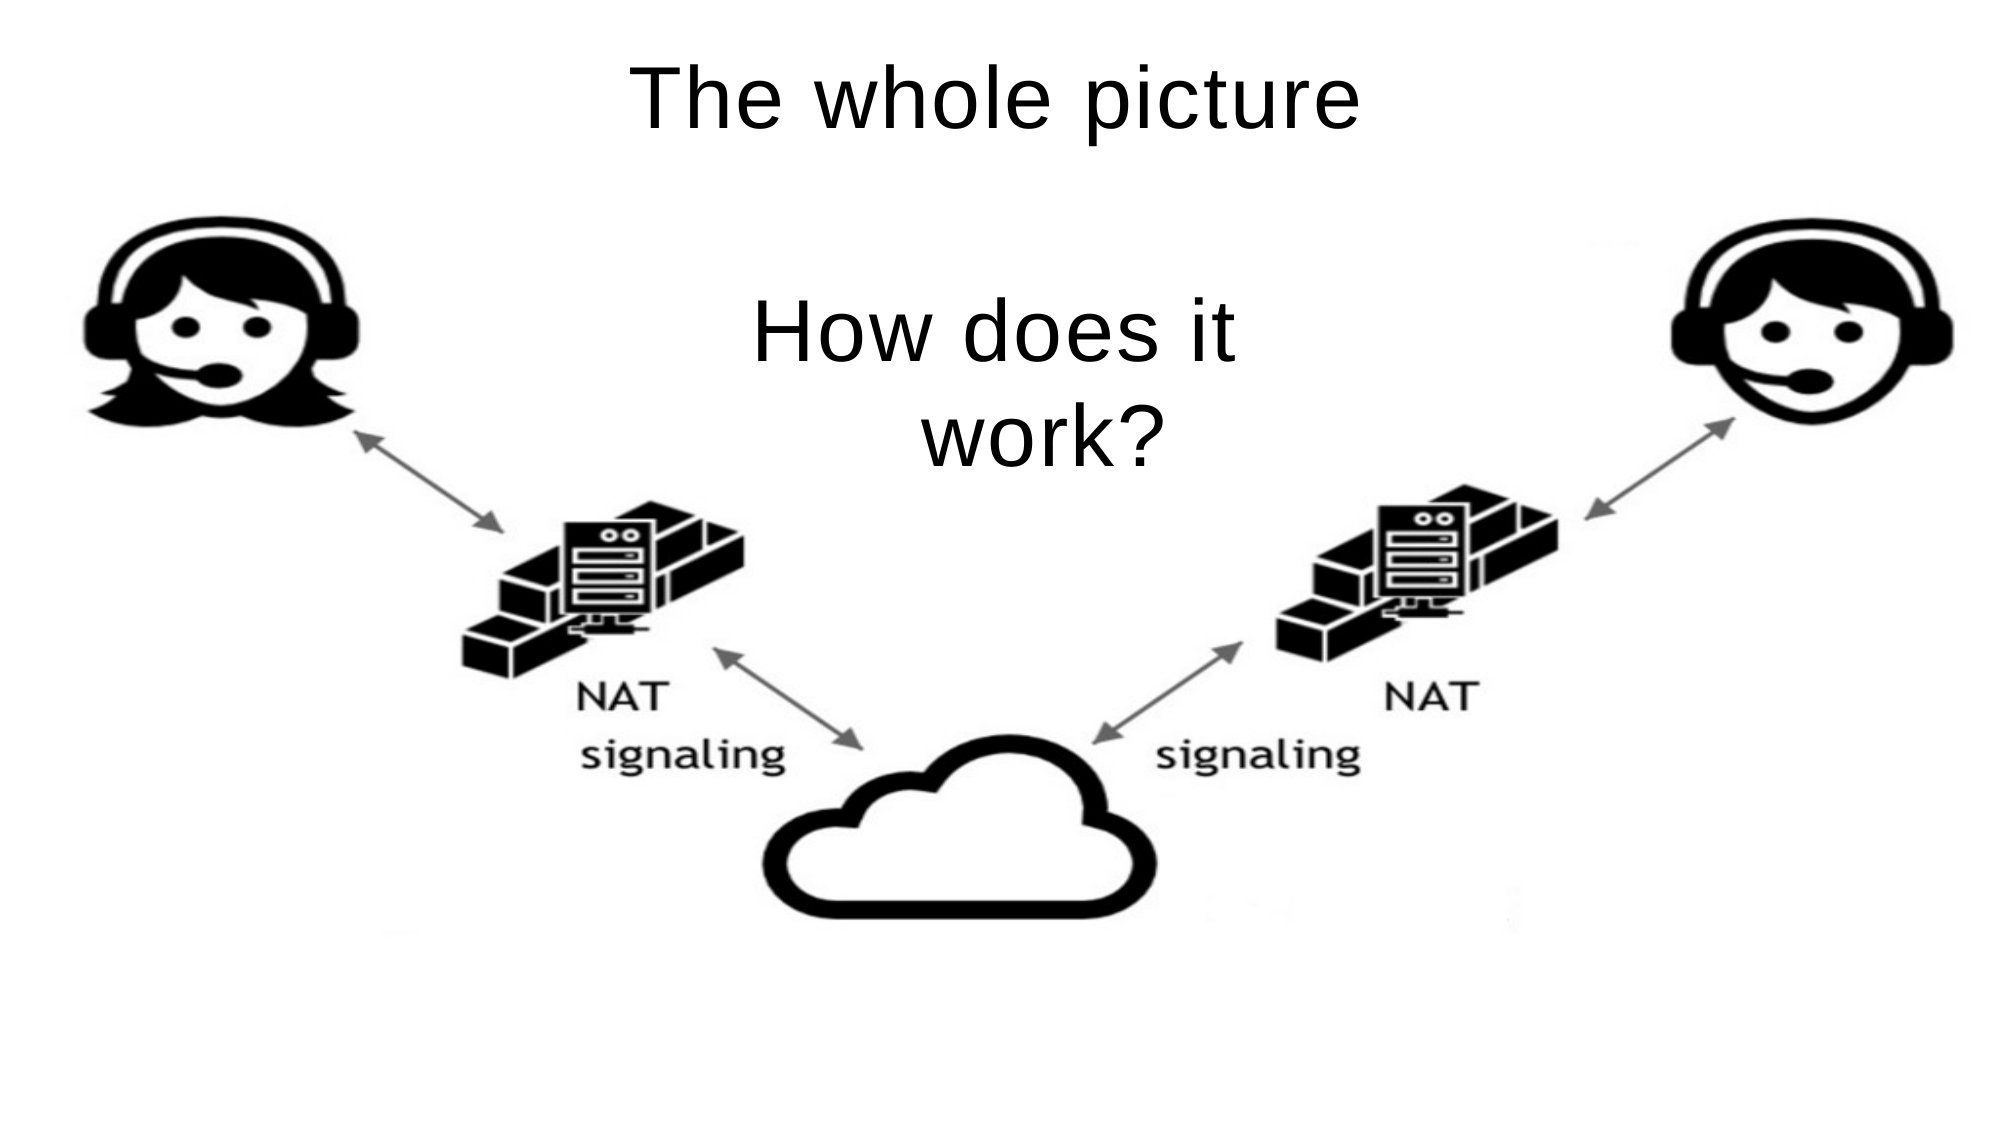

The whole picture
# How does it work?